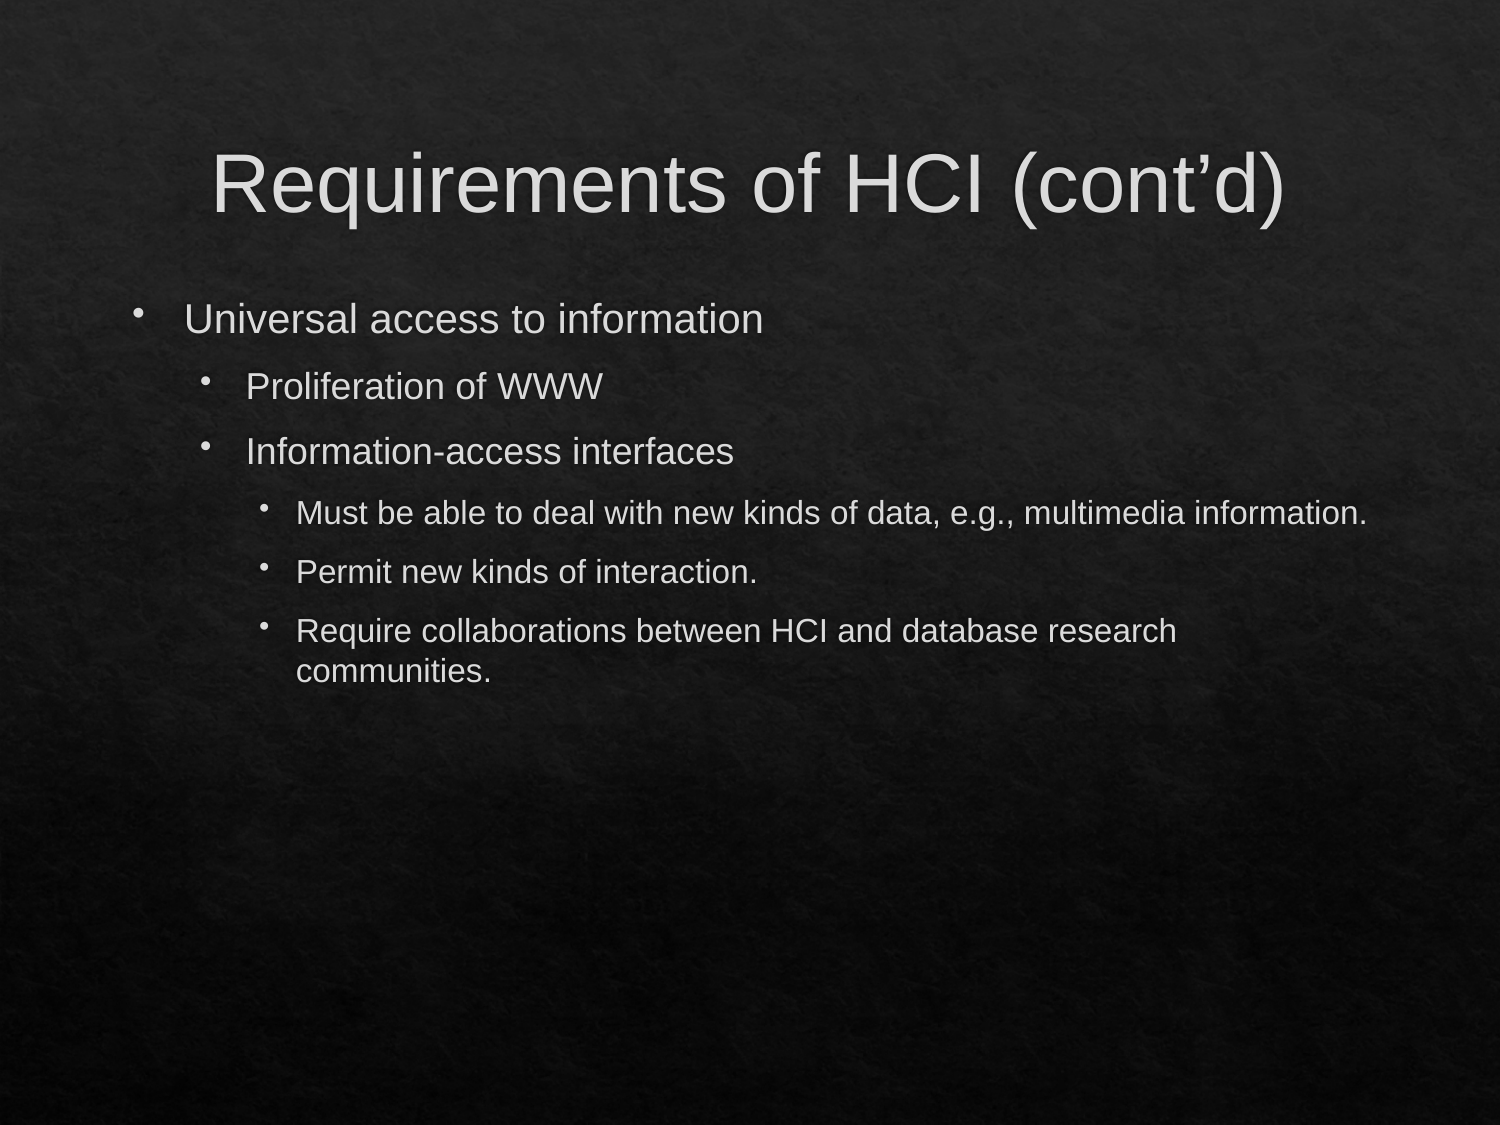

# Requirements of HCI (cont’d)
Universal access to information
Proliferation of WWW
Information-access interfaces
Must be able to deal with new kinds of data, e.g., multimedia information.
Permit new kinds of interaction.
Require collaborations between HCI and database research communities.